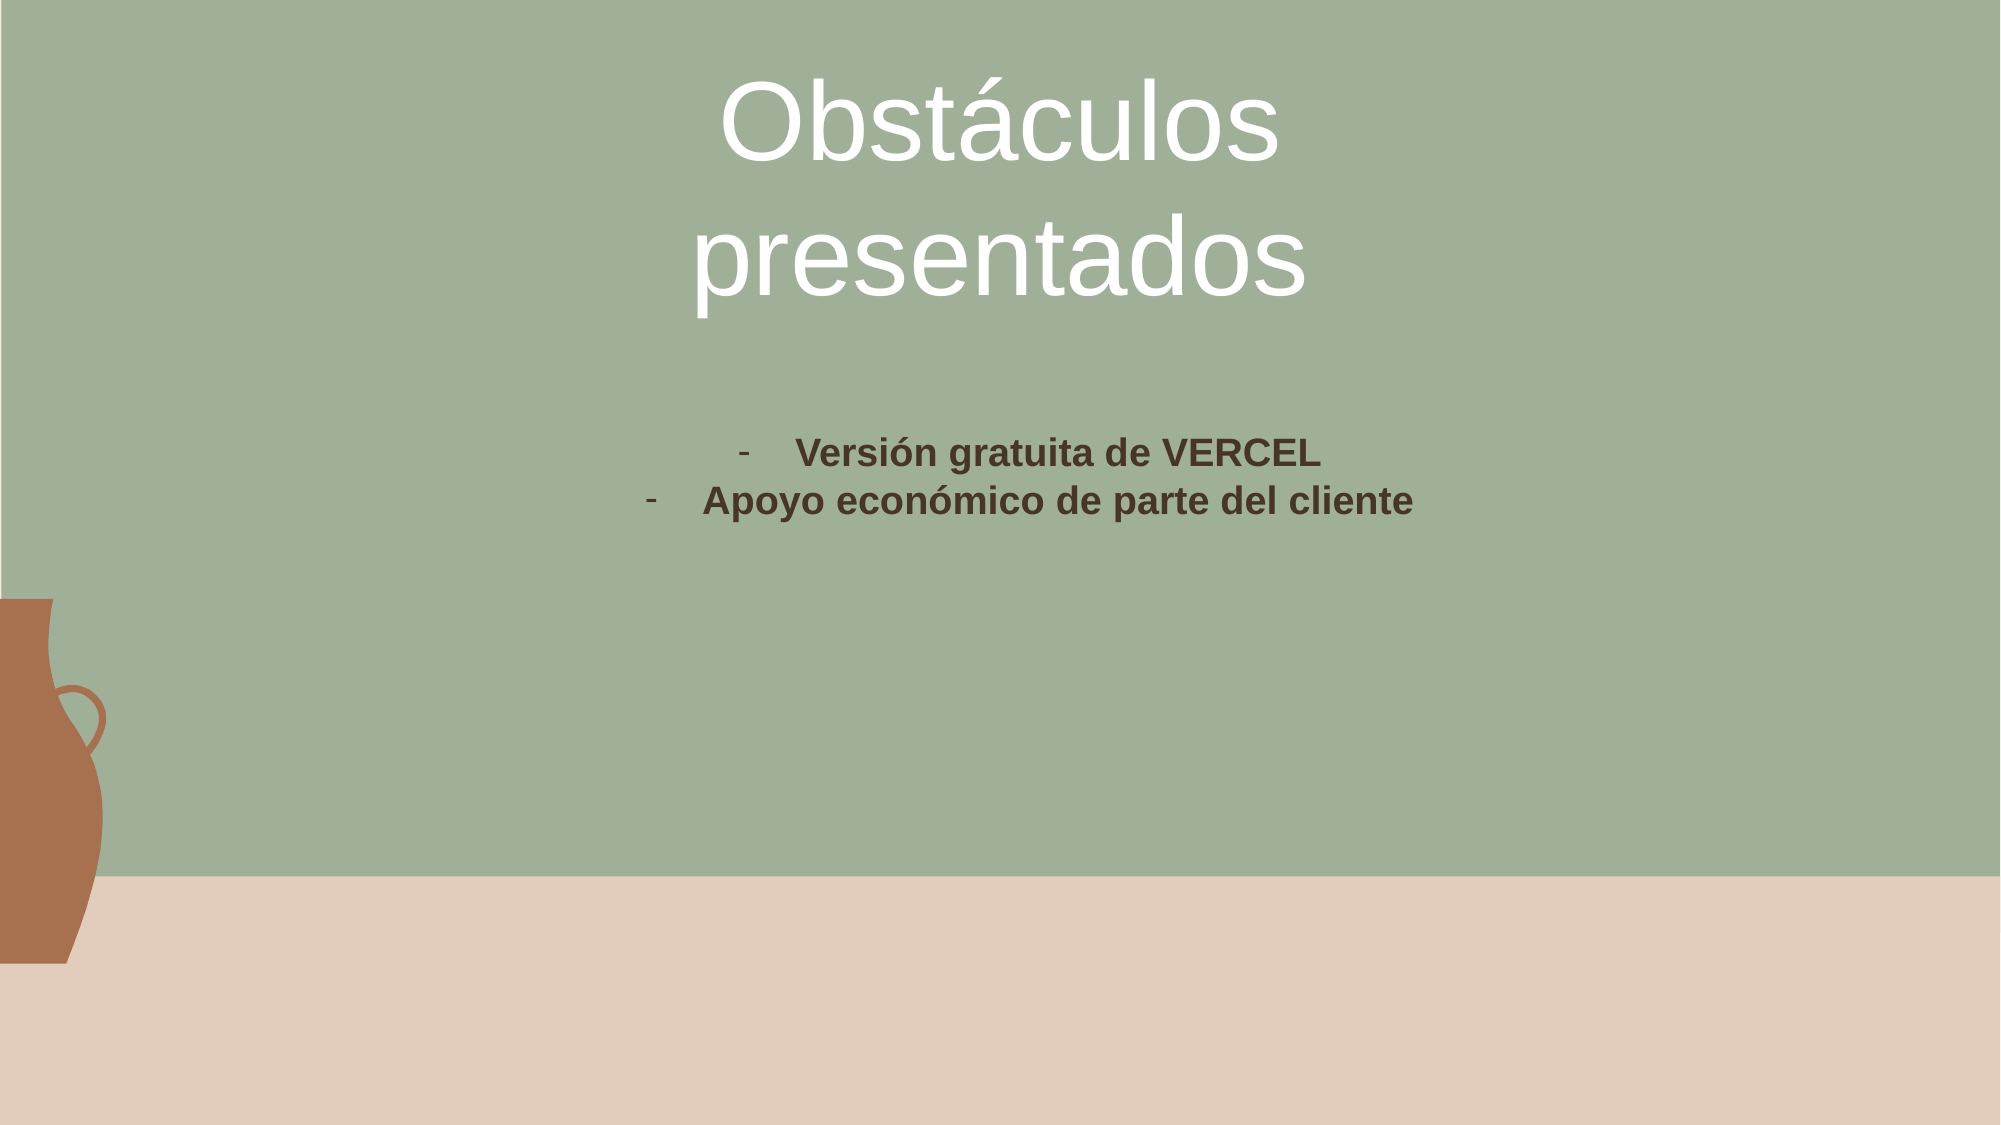

# Obstáculos presentados

Versión gratuita de VERCEL
Apoyo económico de parte del cliente